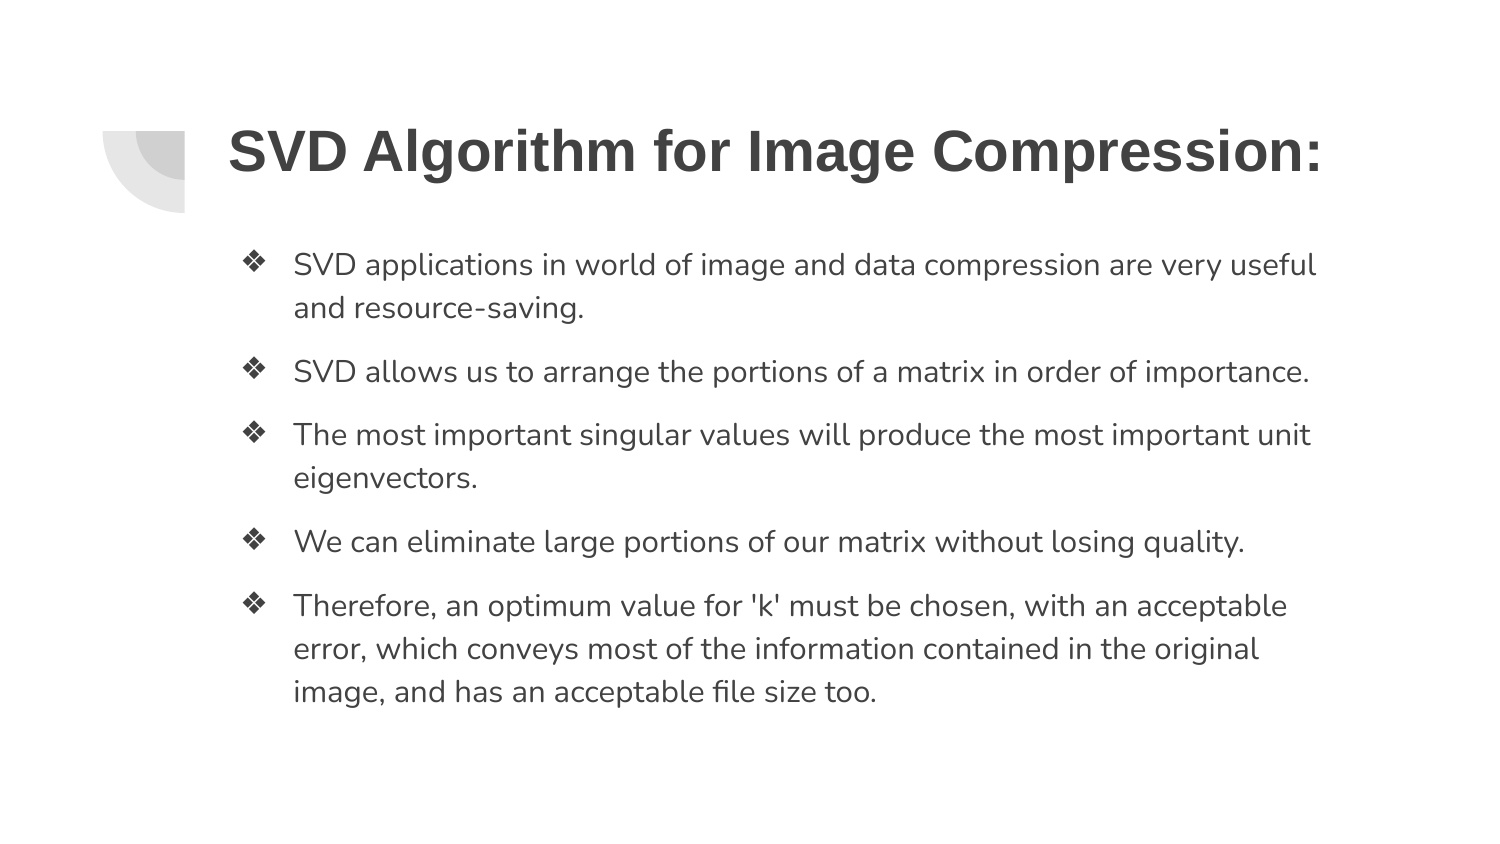

# SVD Algorithm for Image Compression:

SVD applications in world of image and data compression are very useful and resource-saving.
SVD allows us to arrange the portions of a matrix in order of importance.
The most important singular values will produce the most important unit eigenvectors.
We can eliminate large portions of our matrix without losing quality.
Therefore, an optimum value for 'k' must be chosen, with an acceptable error, which conveys most of the information contained in the original image, and has an acceptable file size too.